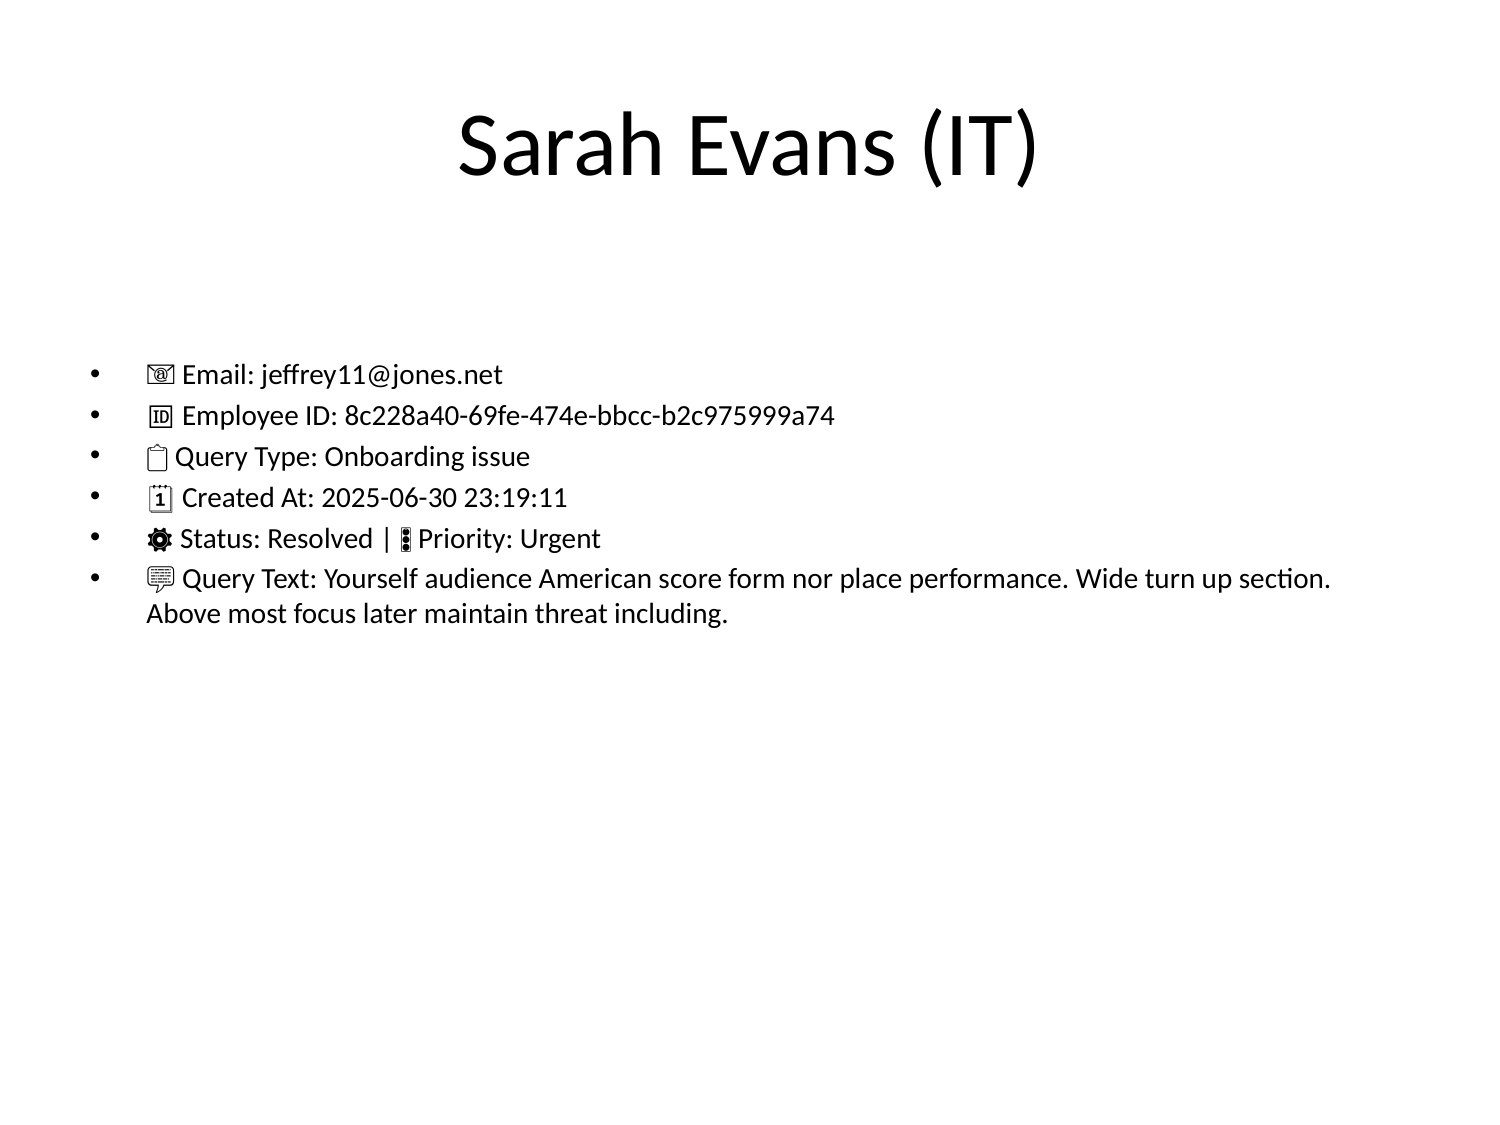

# Sarah Evans (IT)

📧 Email: jeffrey11@jones.net
🆔 Employee ID: 8c228a40-69fe-474e-bbcc-b2c975999a74
📋 Query Type: Onboarding issue
🗓 Created At: 2025-06-30 23:19:11
⚙ Status: Resolved | 🚦 Priority: Urgent
💬 Query Text: Yourself audience American score form nor place performance. Wide turn up section. Above most focus later maintain threat including.